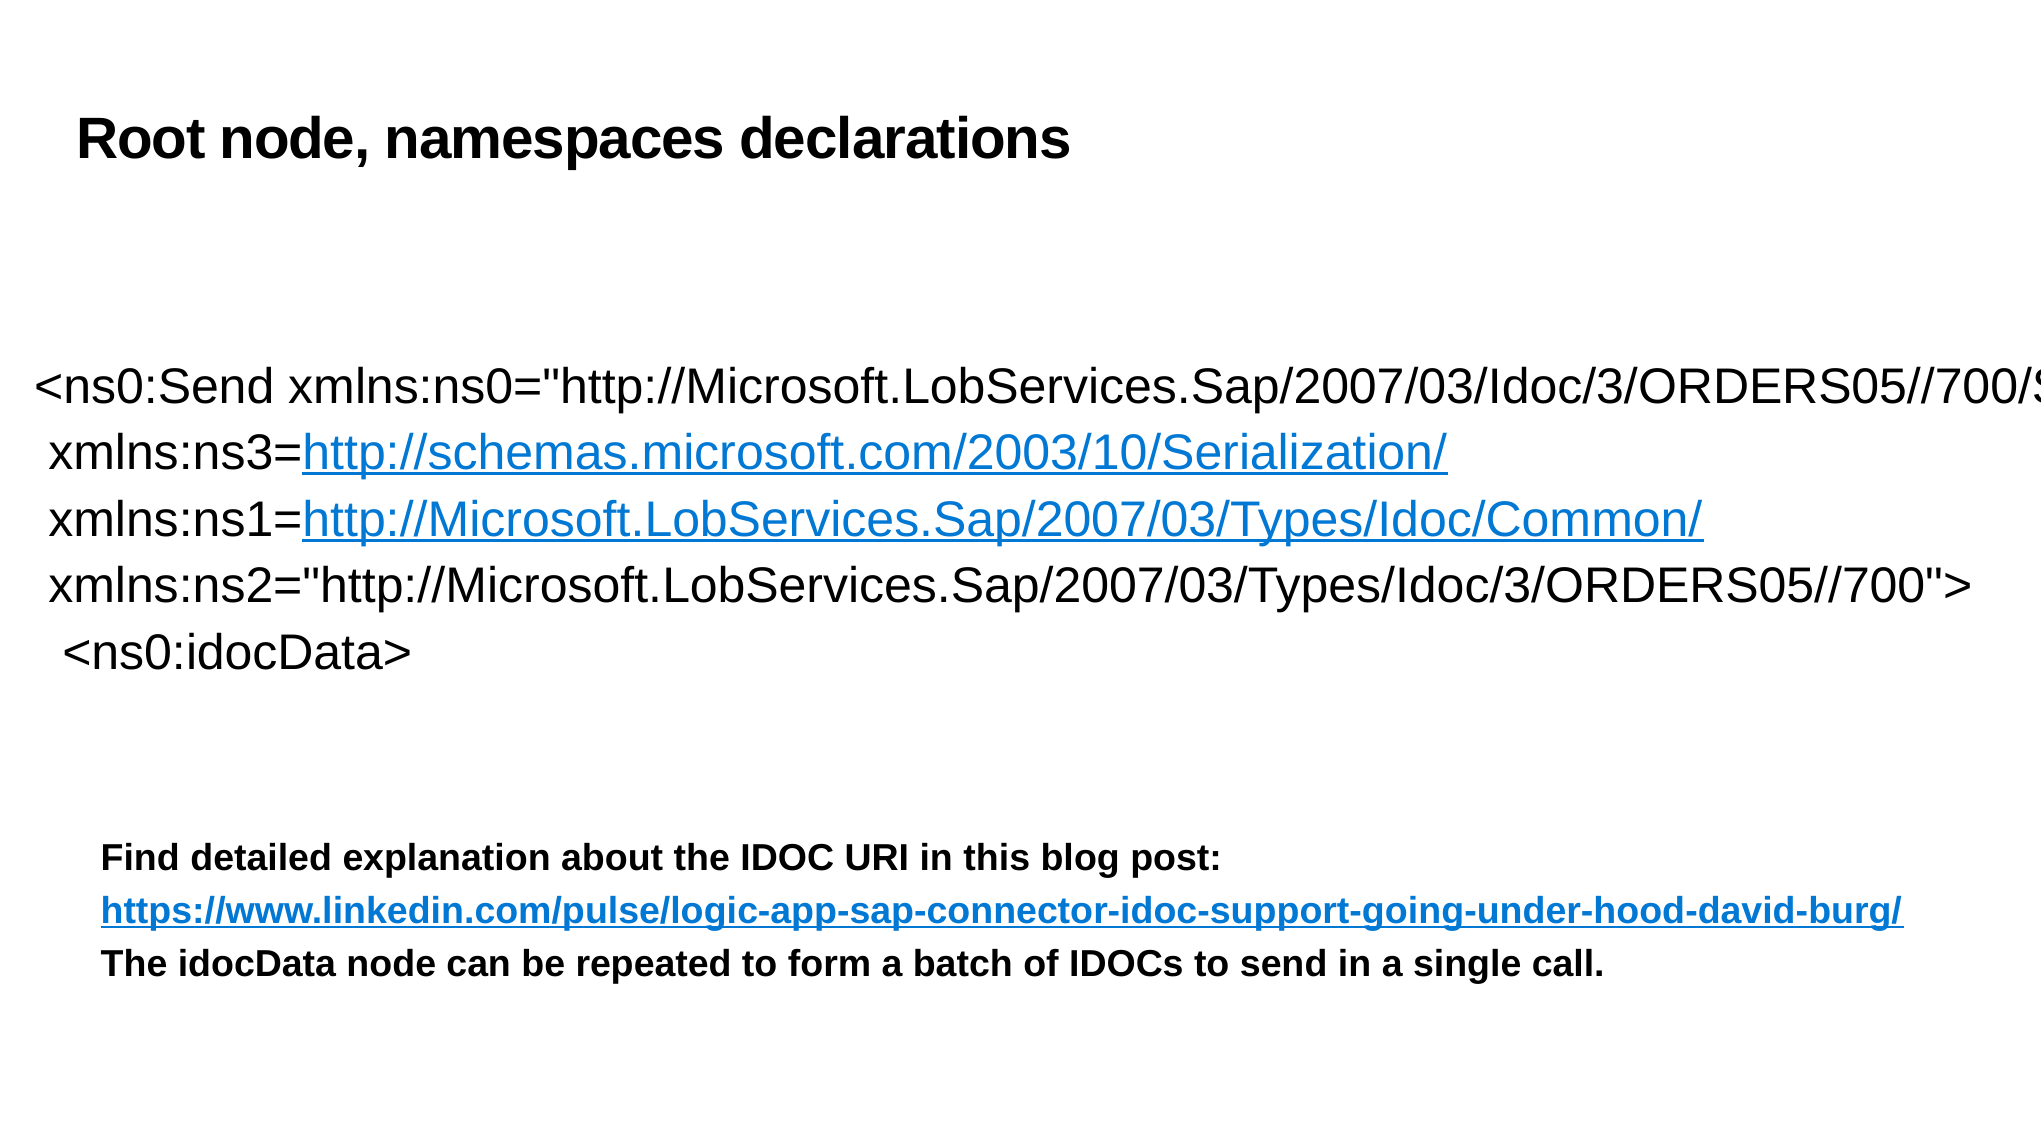

# Root node, namespaces declarations
<ns0:Send xmlns:ns0="http://Microsoft.LobServices.Sap/2007/03/Idoc/3/ORDERS05//700/Send"
 xmlns:ns3=http://schemas.microsoft.com/2003/10/Serialization/
 xmlns:ns1=http://Microsoft.LobServices.Sap/2007/03/Types/Idoc/Common/
 xmlns:ns2="http://Microsoft.LobServices.Sap/2007/03/Types/Idoc/3/ORDERS05//700">
  <ns0:idocData>
Find detailed explanation about the IDOC URI in this blog post:
https://www.linkedin.com/pulse/logic-app-sap-connector-idoc-support-going-under-hood-david-burg/
The idocData node can be repeated to form a batch of IDOCs to send in a single call.